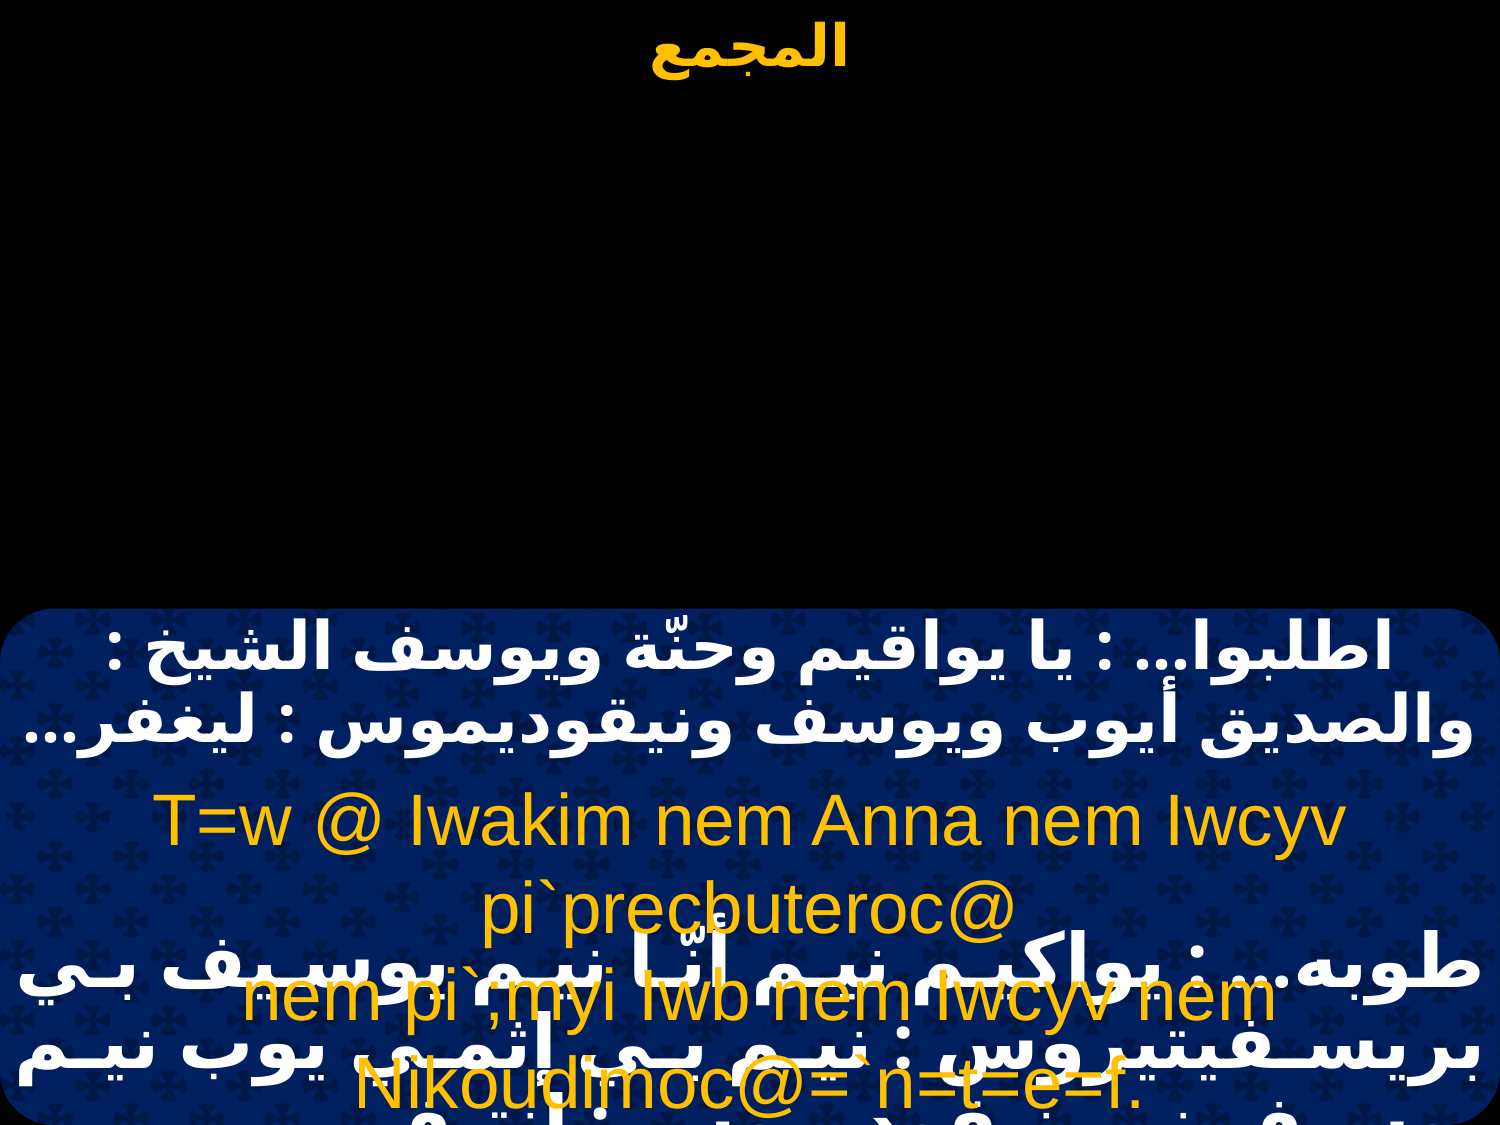

#
اطلبوا... : يا يواقيم وحنّة ويوسف الشيخ : والصديق أيوب ويوسف ونيقوديموس : ليغفر...
T=w @ Iwakim nem Anna nem Iwcyv pi`precbuteroc@
 nem pi`;myi Iwb nem Iwcyv nem Nikoudimoc@=`n=t=e=f.

طوبه... : يواكيم نيم أنّا نيم يوسيف بي بريسفيتيروس : نيم بي إثمي يوب نيم يوسيف نيم نيقوديموس : إنتيف...